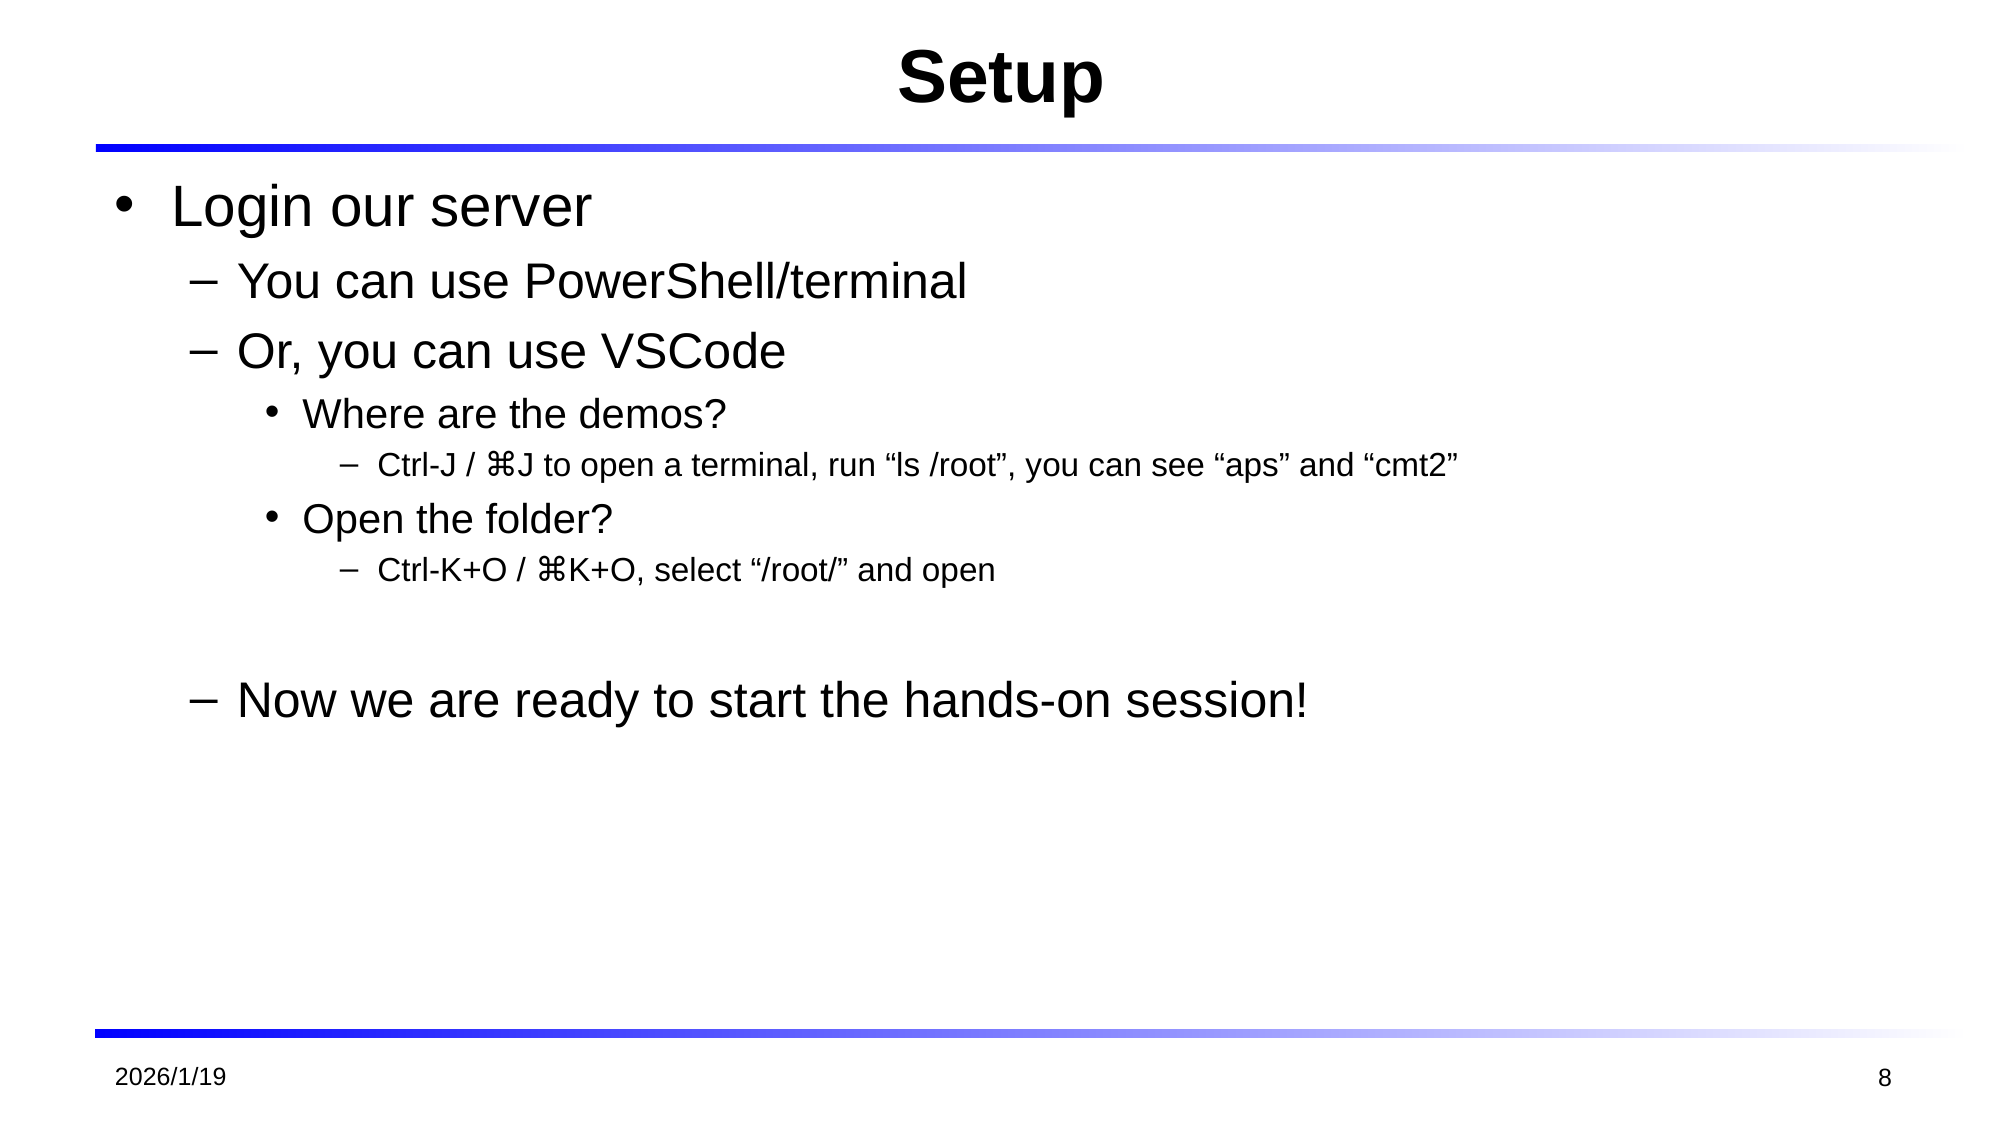

# Setup
Login our server
You can use PowerShell/terminal
Or, you can use VSCode
Where are the demos?
Ctrl-J / ⌘J to open a terminal, run “ls /root”, you can see “aps” and “cmt2”
Open the folder?
Ctrl-K+O / ⌘K+O, select “/root/” and open

Now we are ready to start the hands-on session!

2026/1/19
8